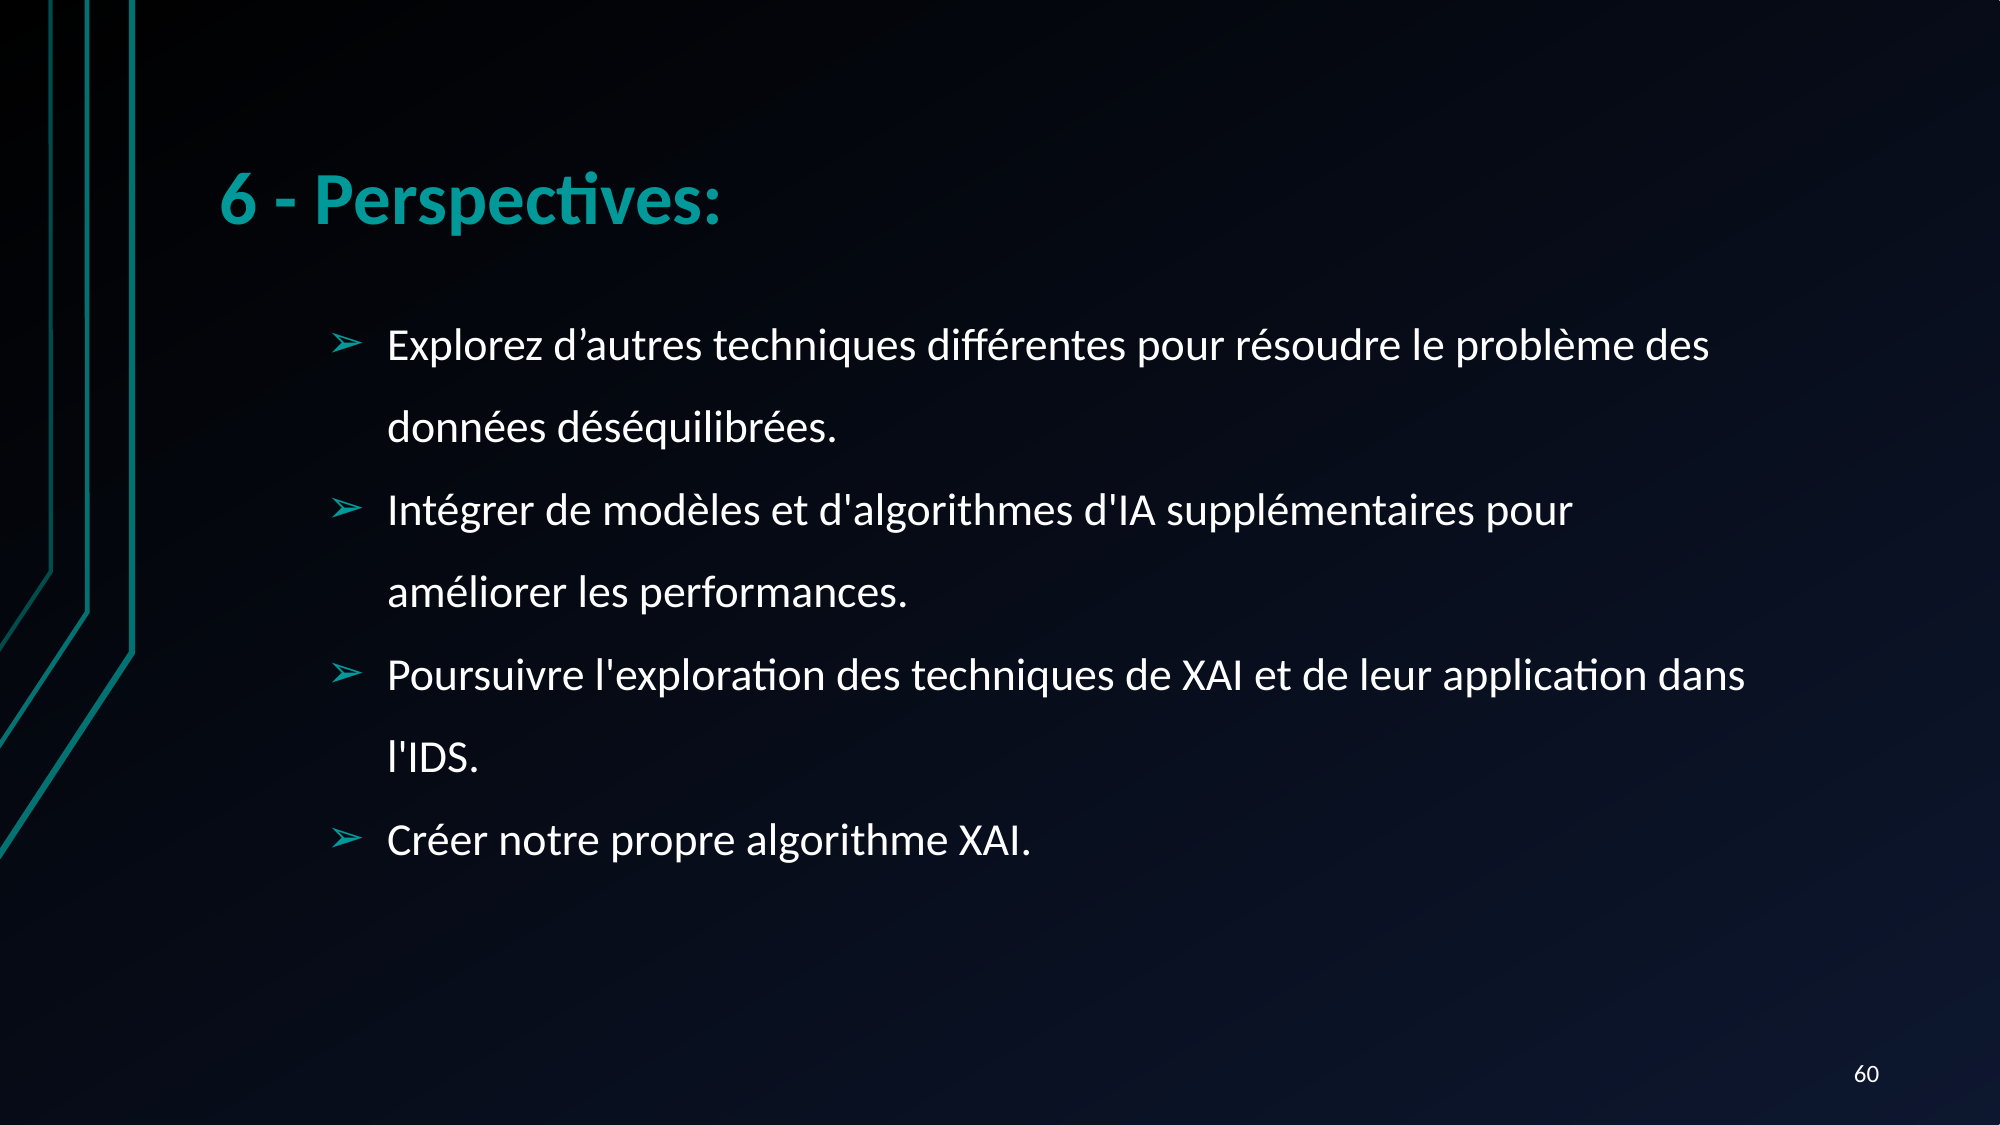

# 6 - Perspectives:

Explorez d’autres techniques différentes pour résoudre le problème des données déséquilibrées.
Intégrer de modèles et d'algorithmes d'IA supplémentaires pour améliorer les performances.
Poursuivre l'exploration des techniques de XAI et de leur application dans l'IDS.
Créer notre propre algorithme XAI.

60